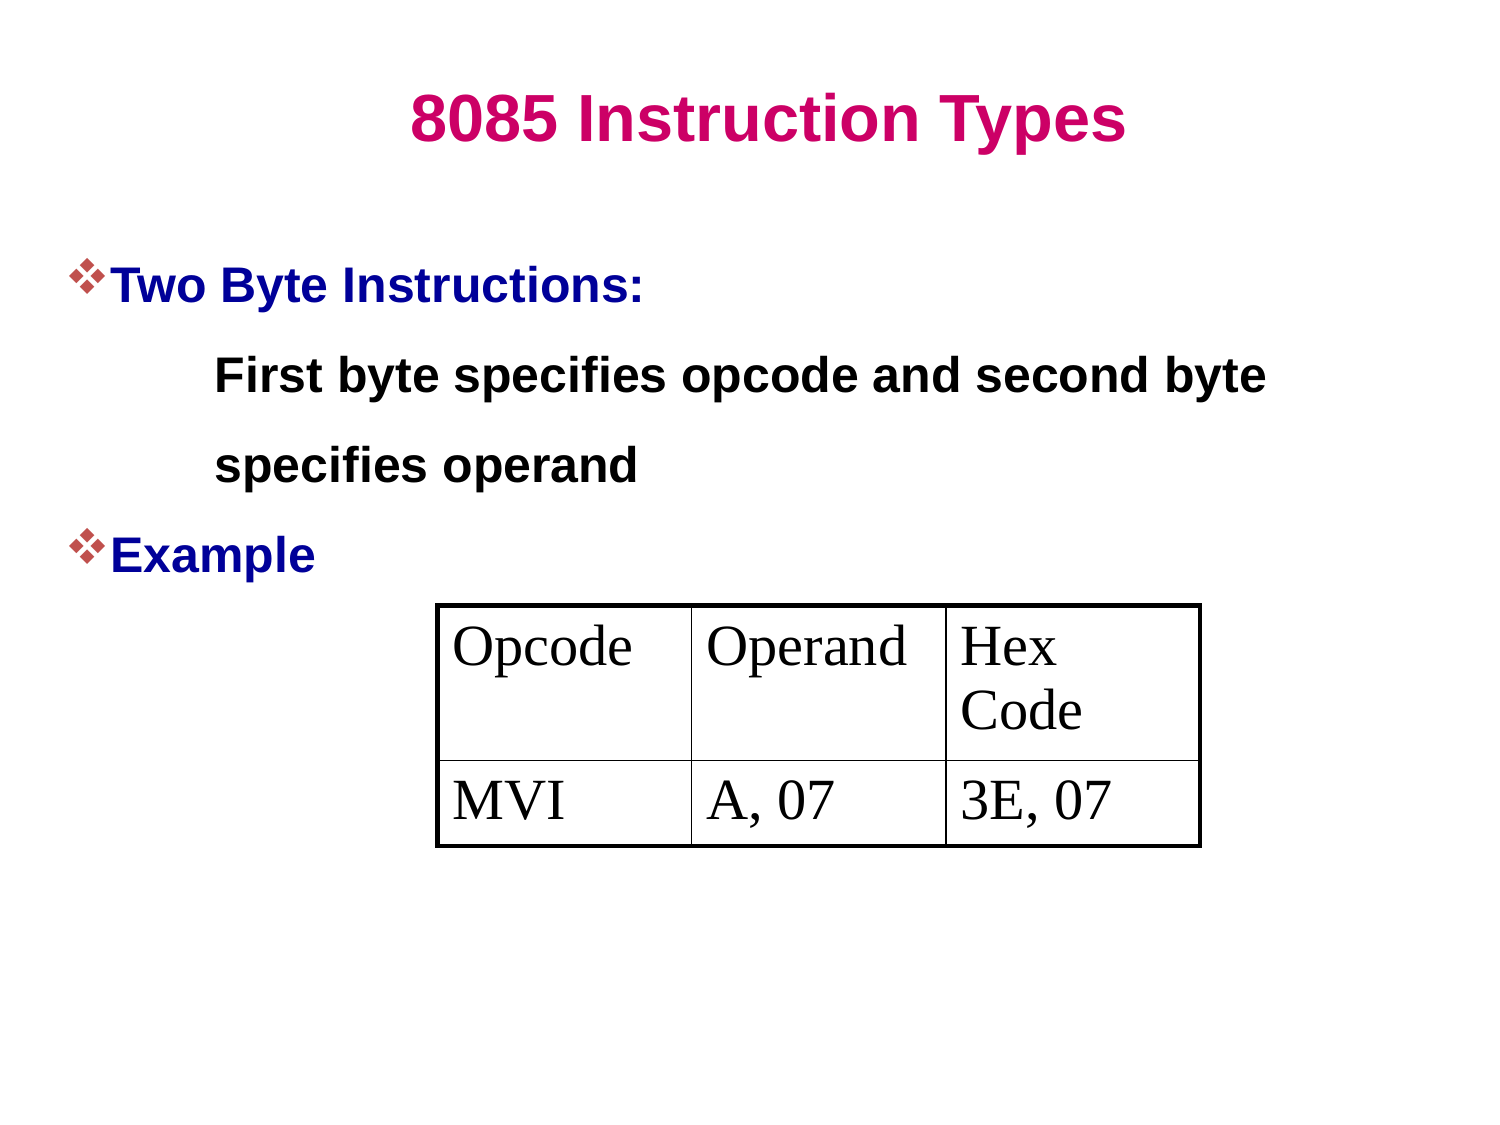

8085 Instruction Types

Two Byte Instructions:
	First byte specifies opcode and second byte 	specifies operand
Example

| Opcode | Operand | Hex Code |
| --- | --- | --- |
| MVI | A, 07 | 3E, 07 |